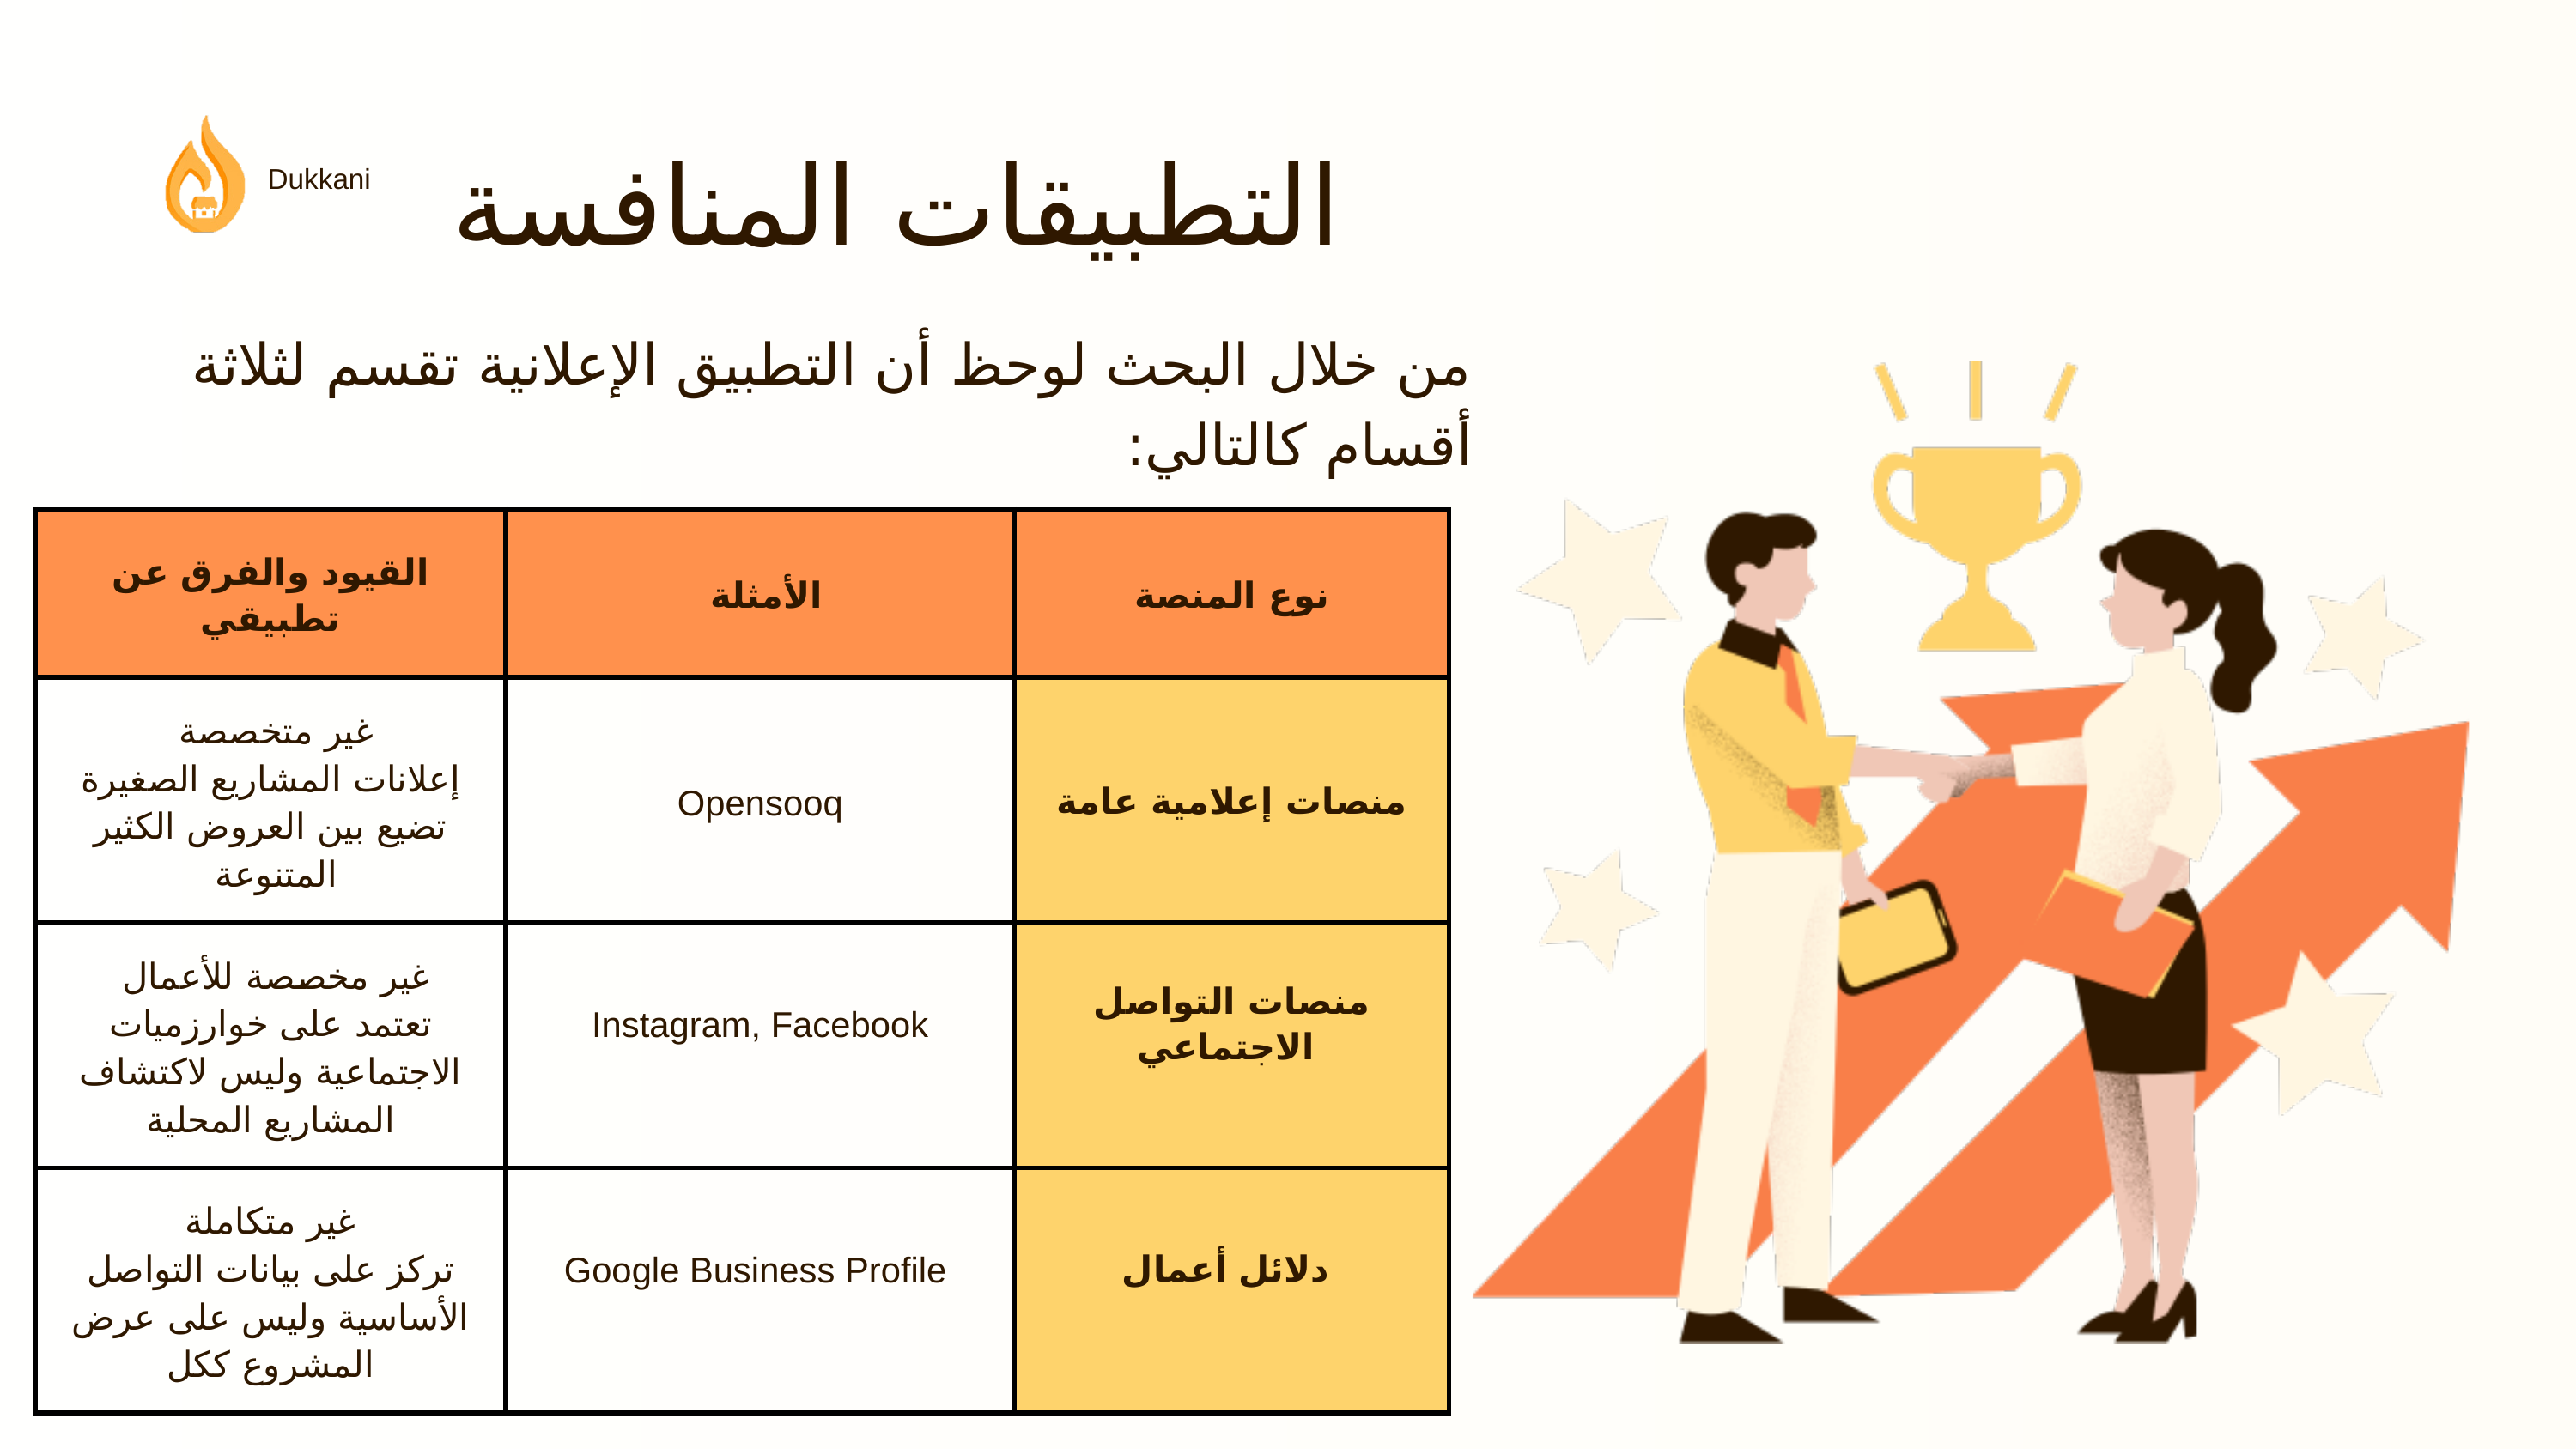

Dukkani
التطبيقات المنافسة
من خلال البحث لوحظ أن التطبيق الإعلانية تقسم لثلاثة أقسام كالتالي:

| القيود والفرق عن تطبيقي | الأمثلة | ﻿نوع المنصة |
| --- | --- | --- |
| غير متخصصة إعلانات المشاريع الصغيرة تضيع بين العروض الكثير المتنوعة | Opensooq | منصات إعلامية عامة |
| غير مخصصة للأعمال تعتمد على خوارزميات الاجتماعية وليس لاكتشاف المشاريع المحلية | Instagram, Facebook | منصات التواصل الاجتماعي |
| غير متكاملة تركز على بيانات التواصل الأساسية وليس على عرض المشروع ككل | Google Business Profile | دلائل أعمال |